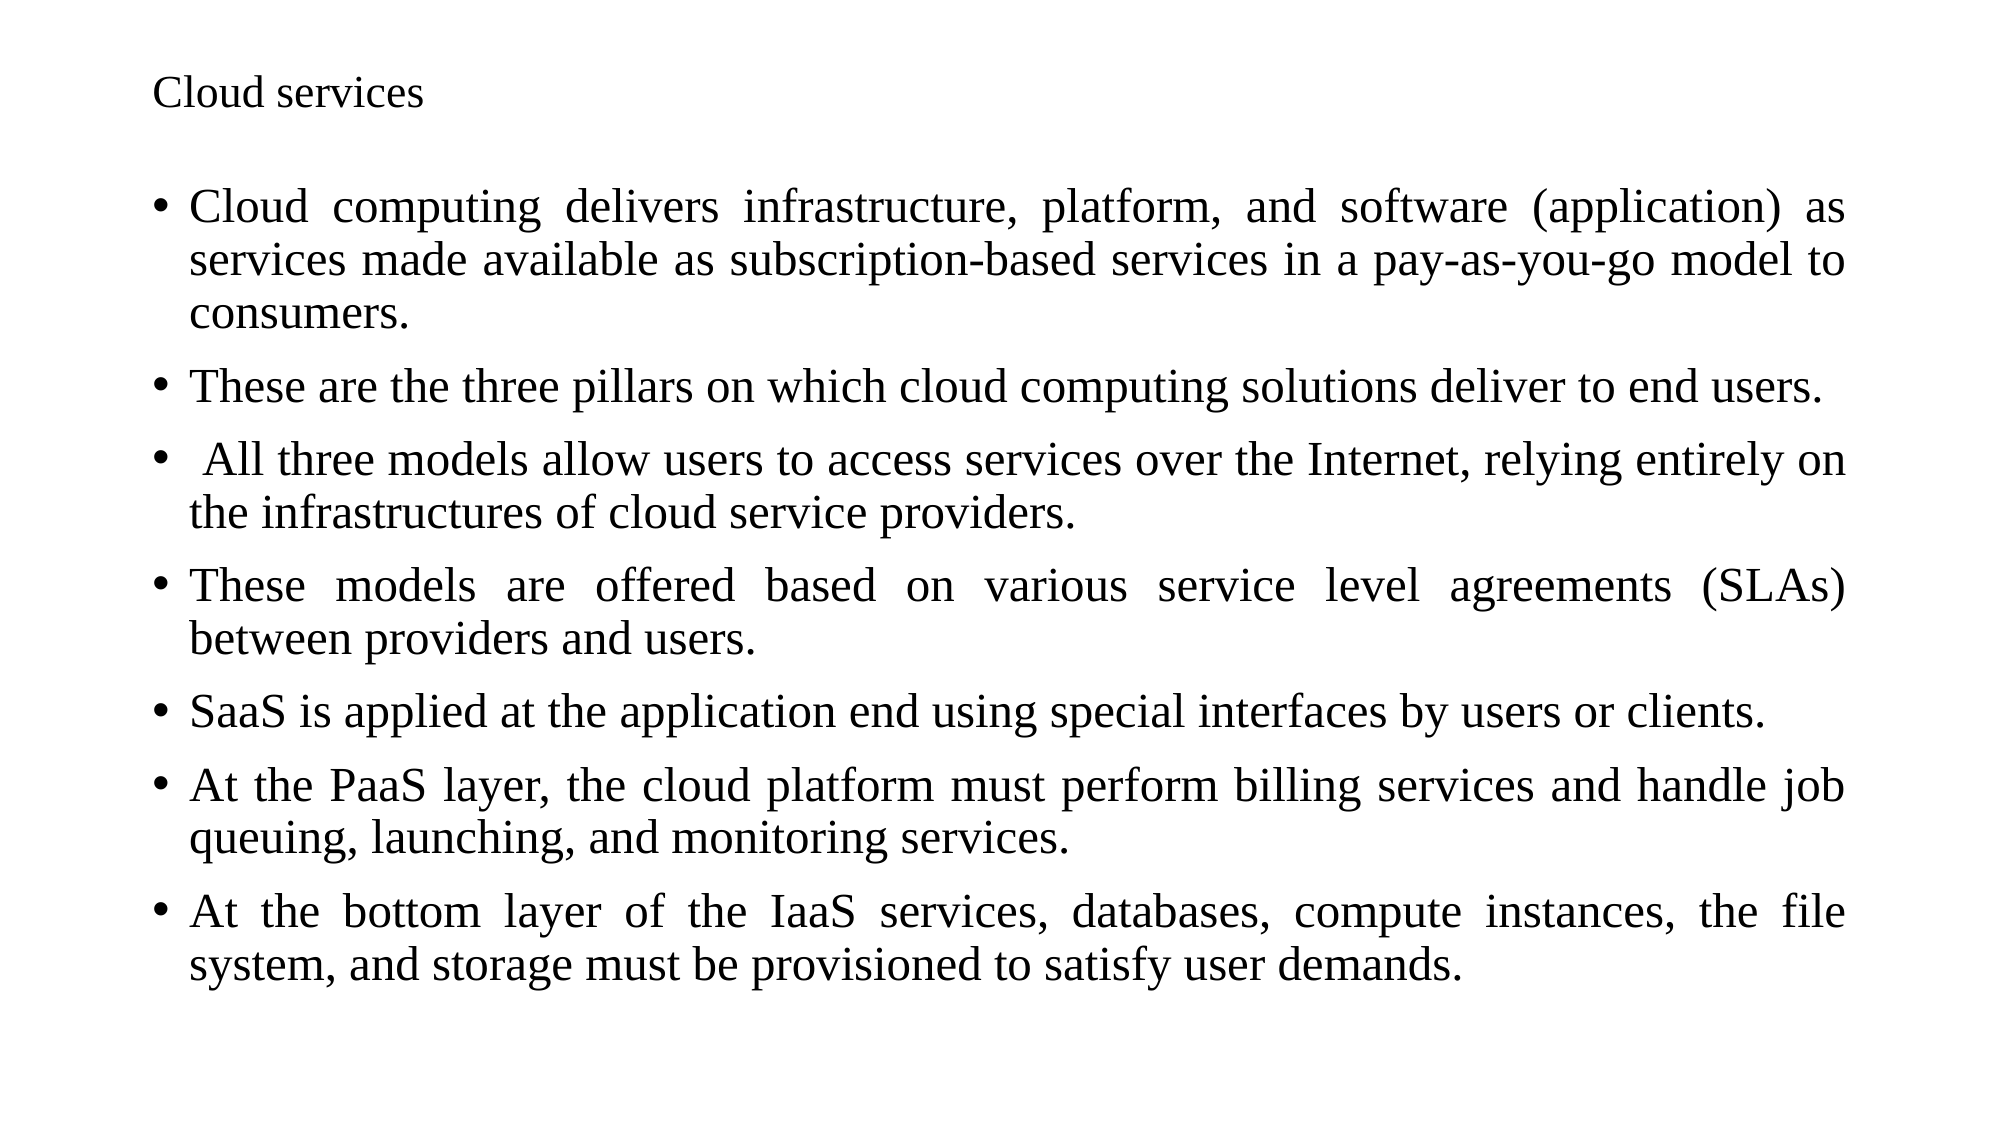

# Cloud services
Cloud computing delivers infrastructure, platform, and software (application) as services made available as subscription-based services in a pay-as-you-go model to consumers.
These are the three pillars on which cloud computing solutions deliver to end users.
 All three models allow users to access services over the Internet, relying entirely on the infrastructures of cloud service providers.
These models are offered based on various service level agreements (SLAs) between providers and users.
SaaS is applied at the application end using special interfaces by users or clients.
At the PaaS layer, the cloud platform must perform billing services and handle job queuing, launching, and monitoring services.
At the bottom layer of the IaaS services, databases, compute instances, the file system, and storage must be provisioned to satisfy user demands.